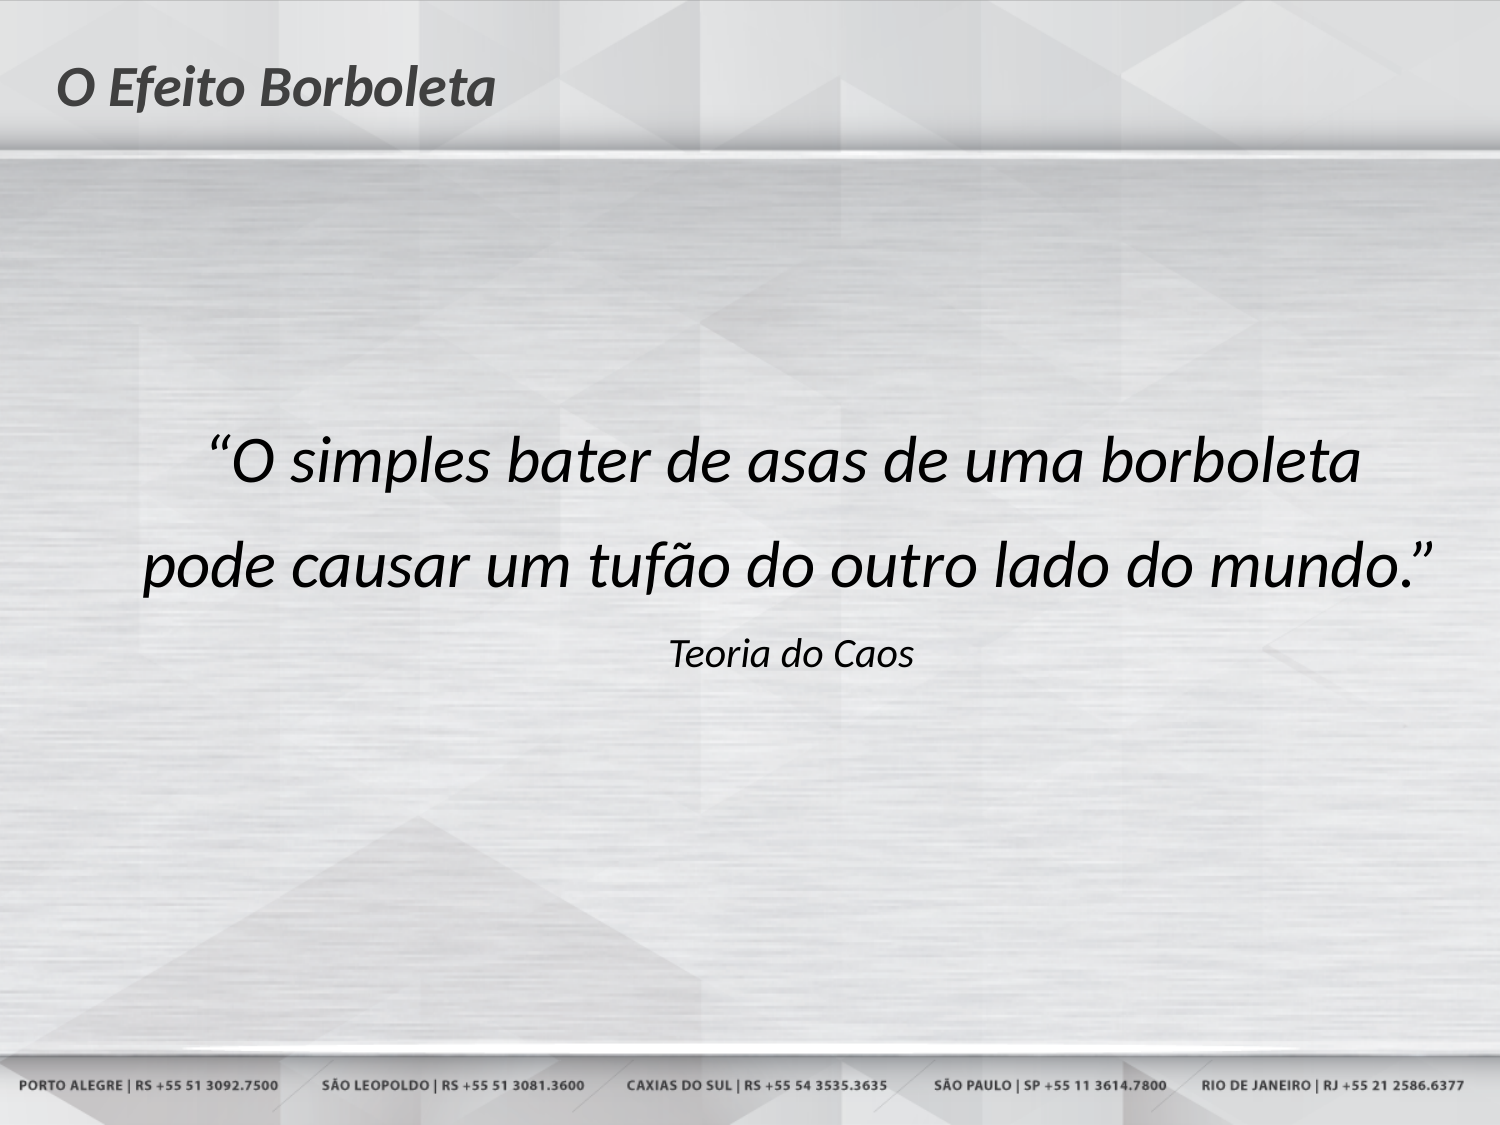

# O Efeito Borboleta
“O simples bater de asas de uma borboleta
pode causar um tufão do outro lado do mundo.”
Teoria do Caos